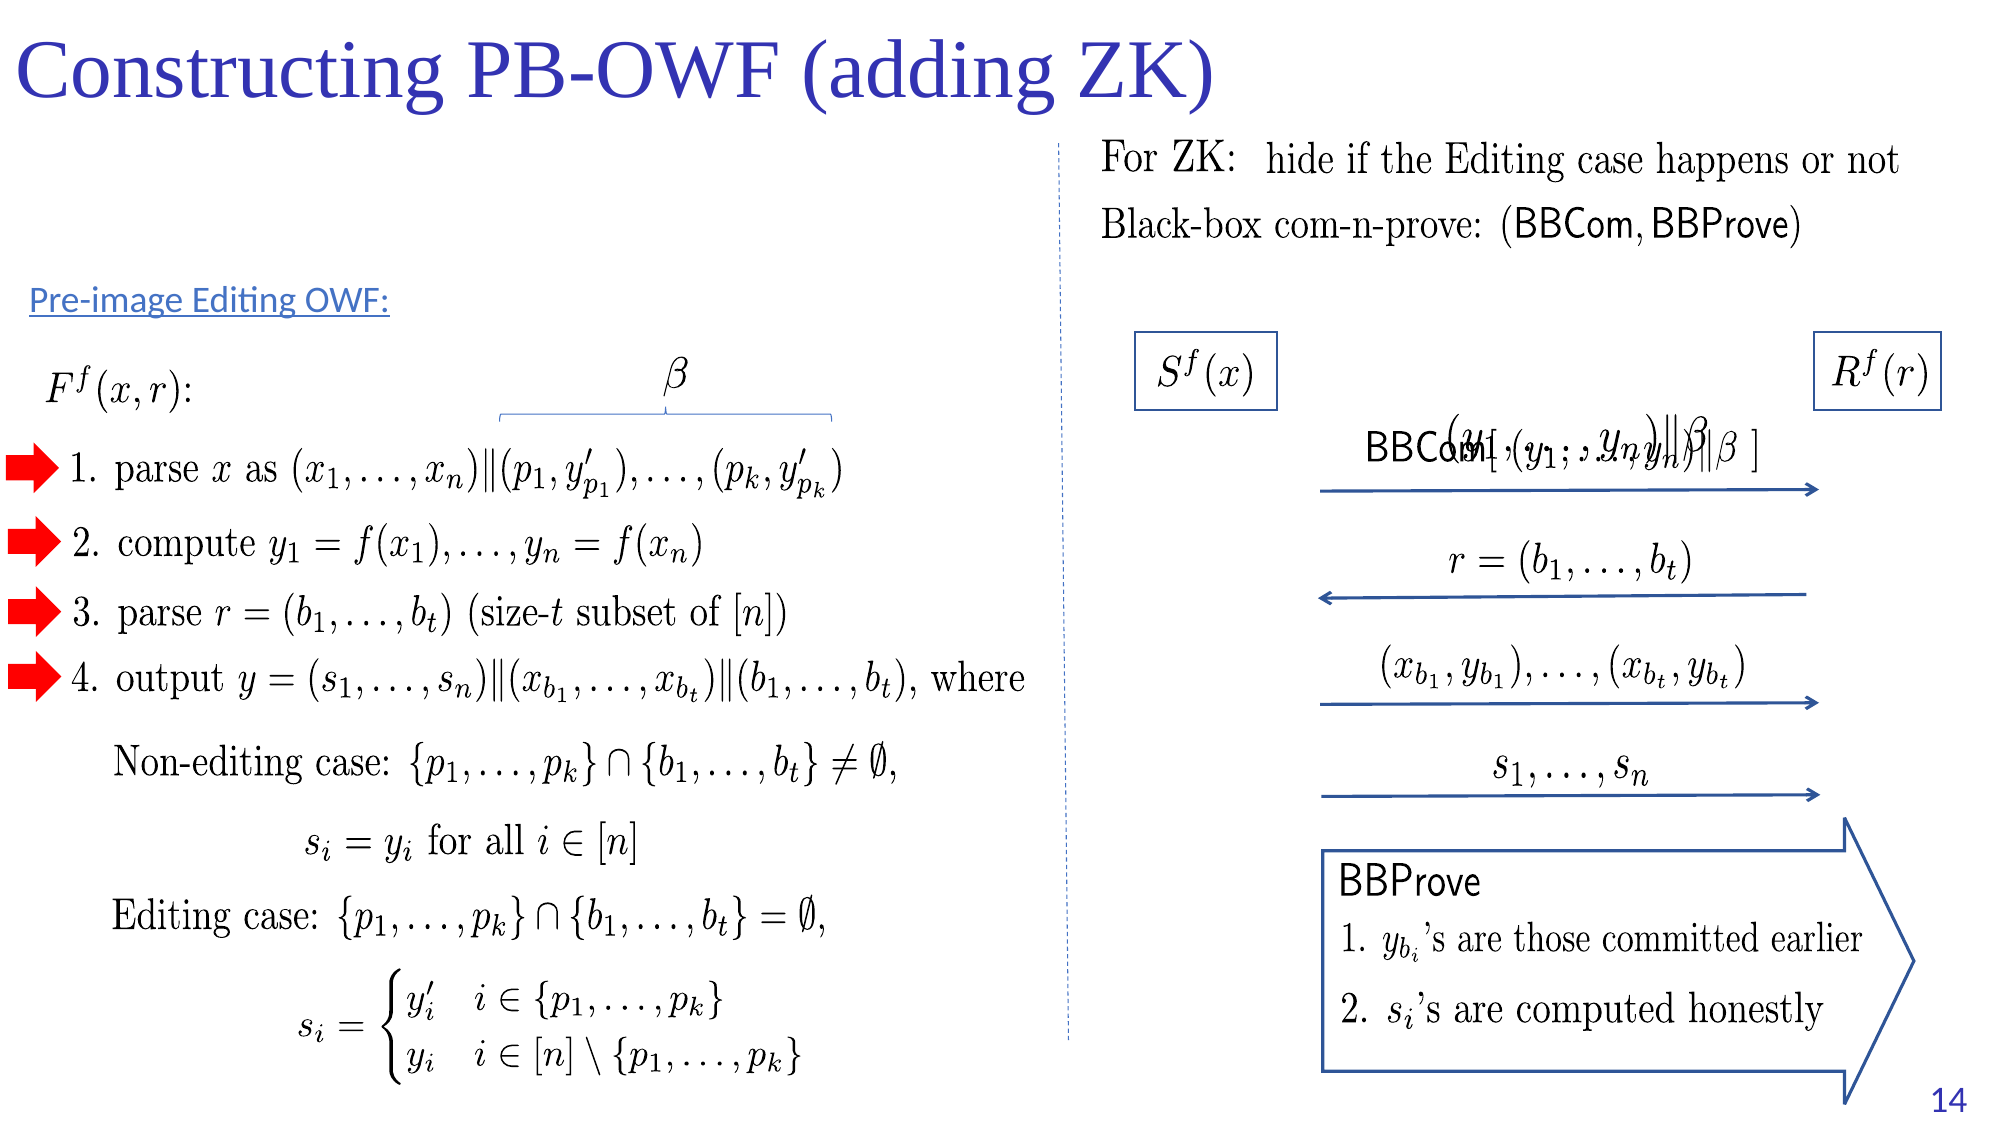

# Constructing PB-OWF (adding ZK)

Pre-image Editing OWF: